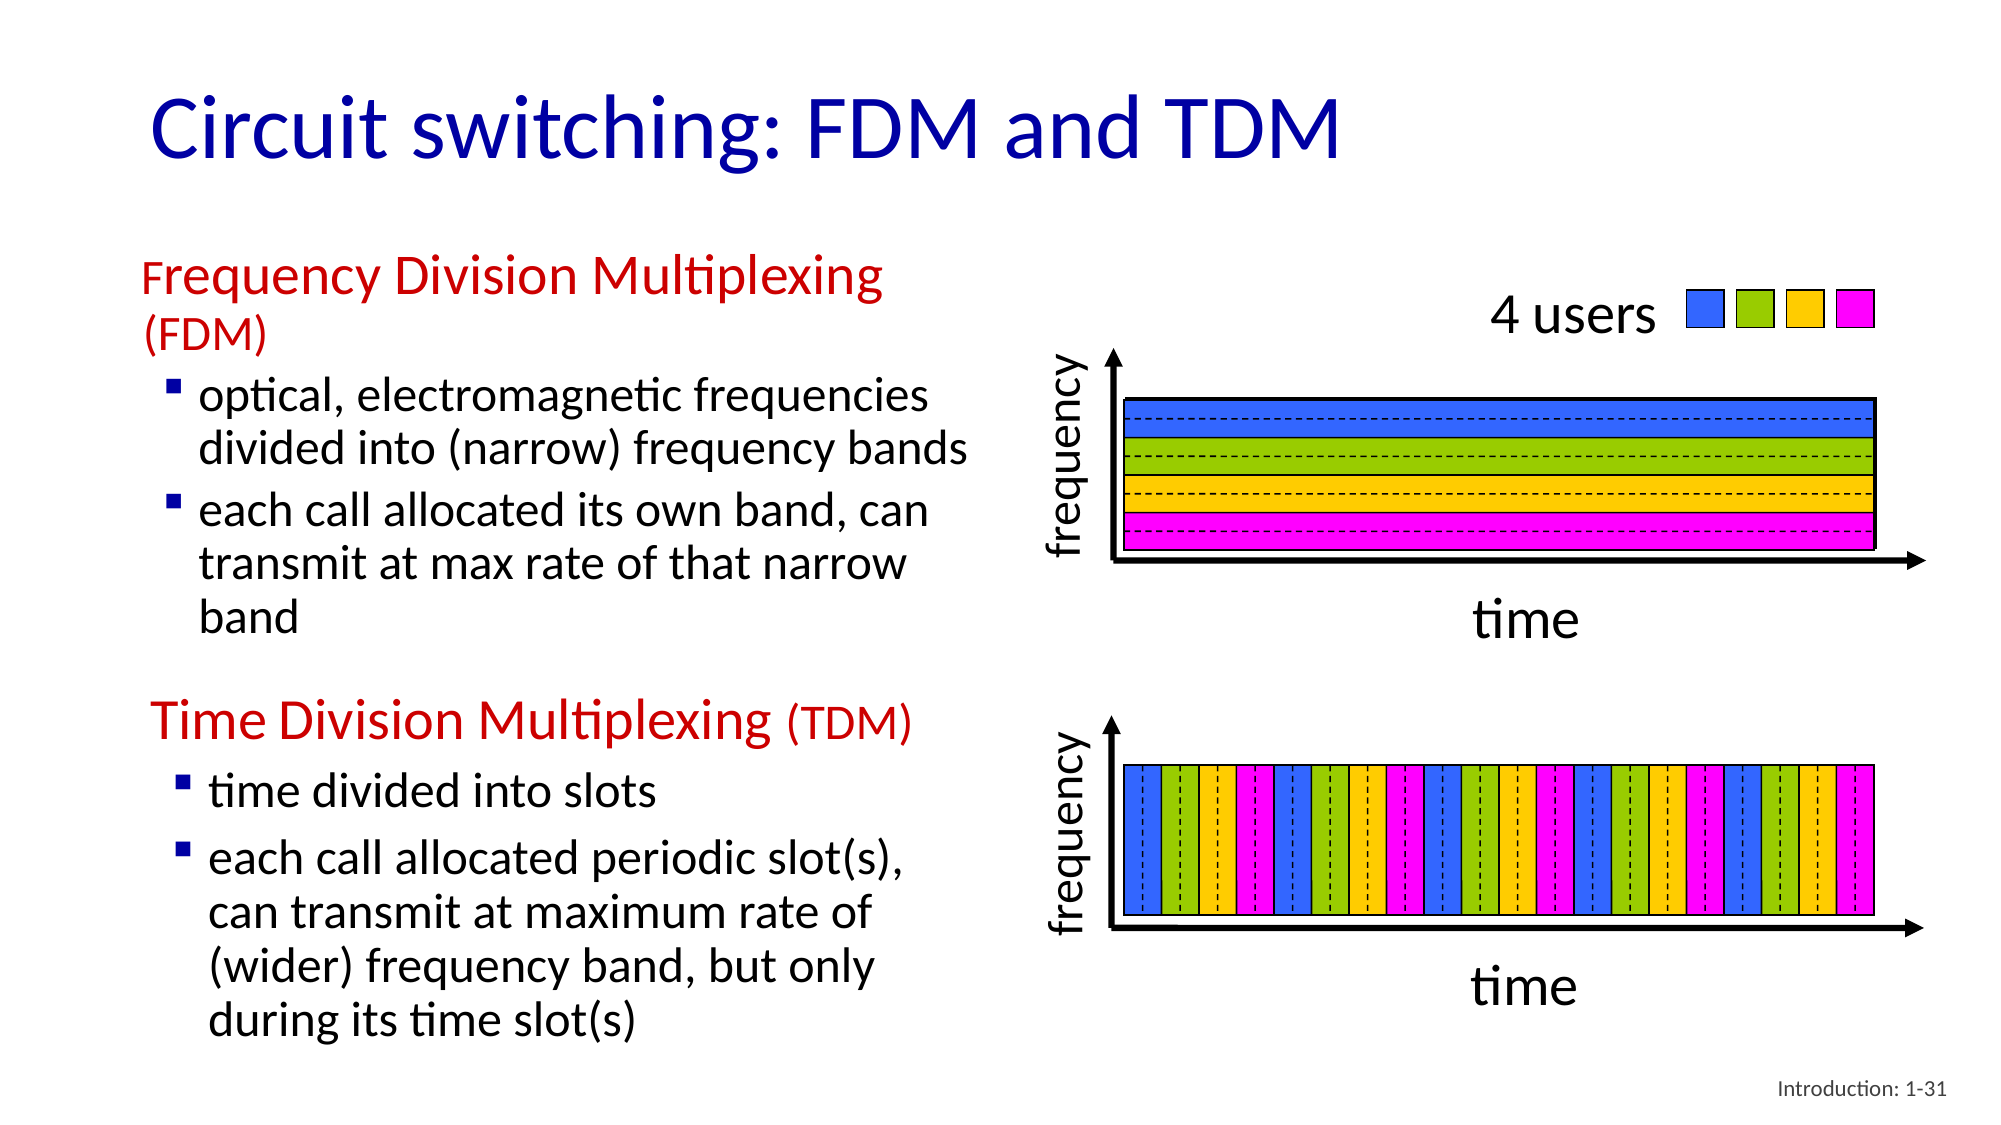

# Circuit switching: FDM and TDM
Frequency Division Multiplexing (FDM)
optical, electromagnetic frequencies divided into (narrow) frequency bands
each call allocated its own band, can transmit at max rate of that narrow band

4 users

frequency

time

Time Division Multiplexing (TDM)
time divided into slots
each call allocated periodic slot(s), can transmit at maximum rate of (wider) frequency band, but only  during its time slot(s)

frequency

time

Introduction: 1-31